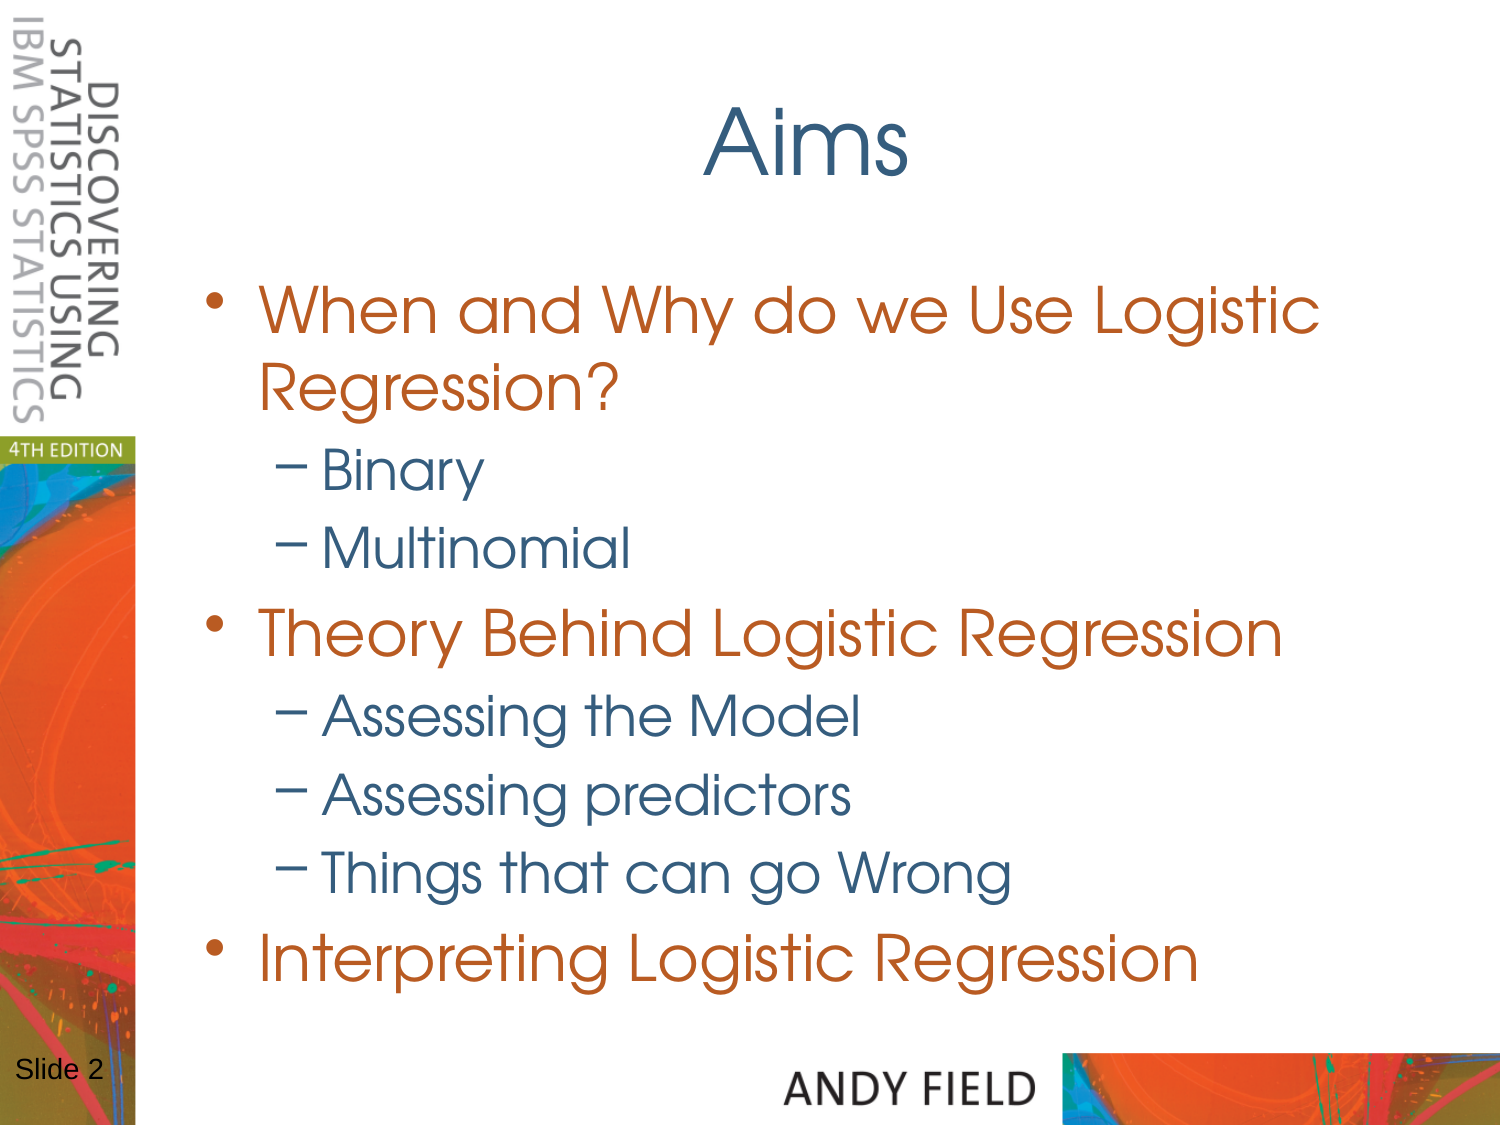

# Aims
When and Why do we Use Logistic Regression?
Binary
Multinomial
Theory Behind Logistic Regression
Assessing the Model
Assessing predictors
Things that can go Wrong
Interpreting Logistic Regression
Slide 2